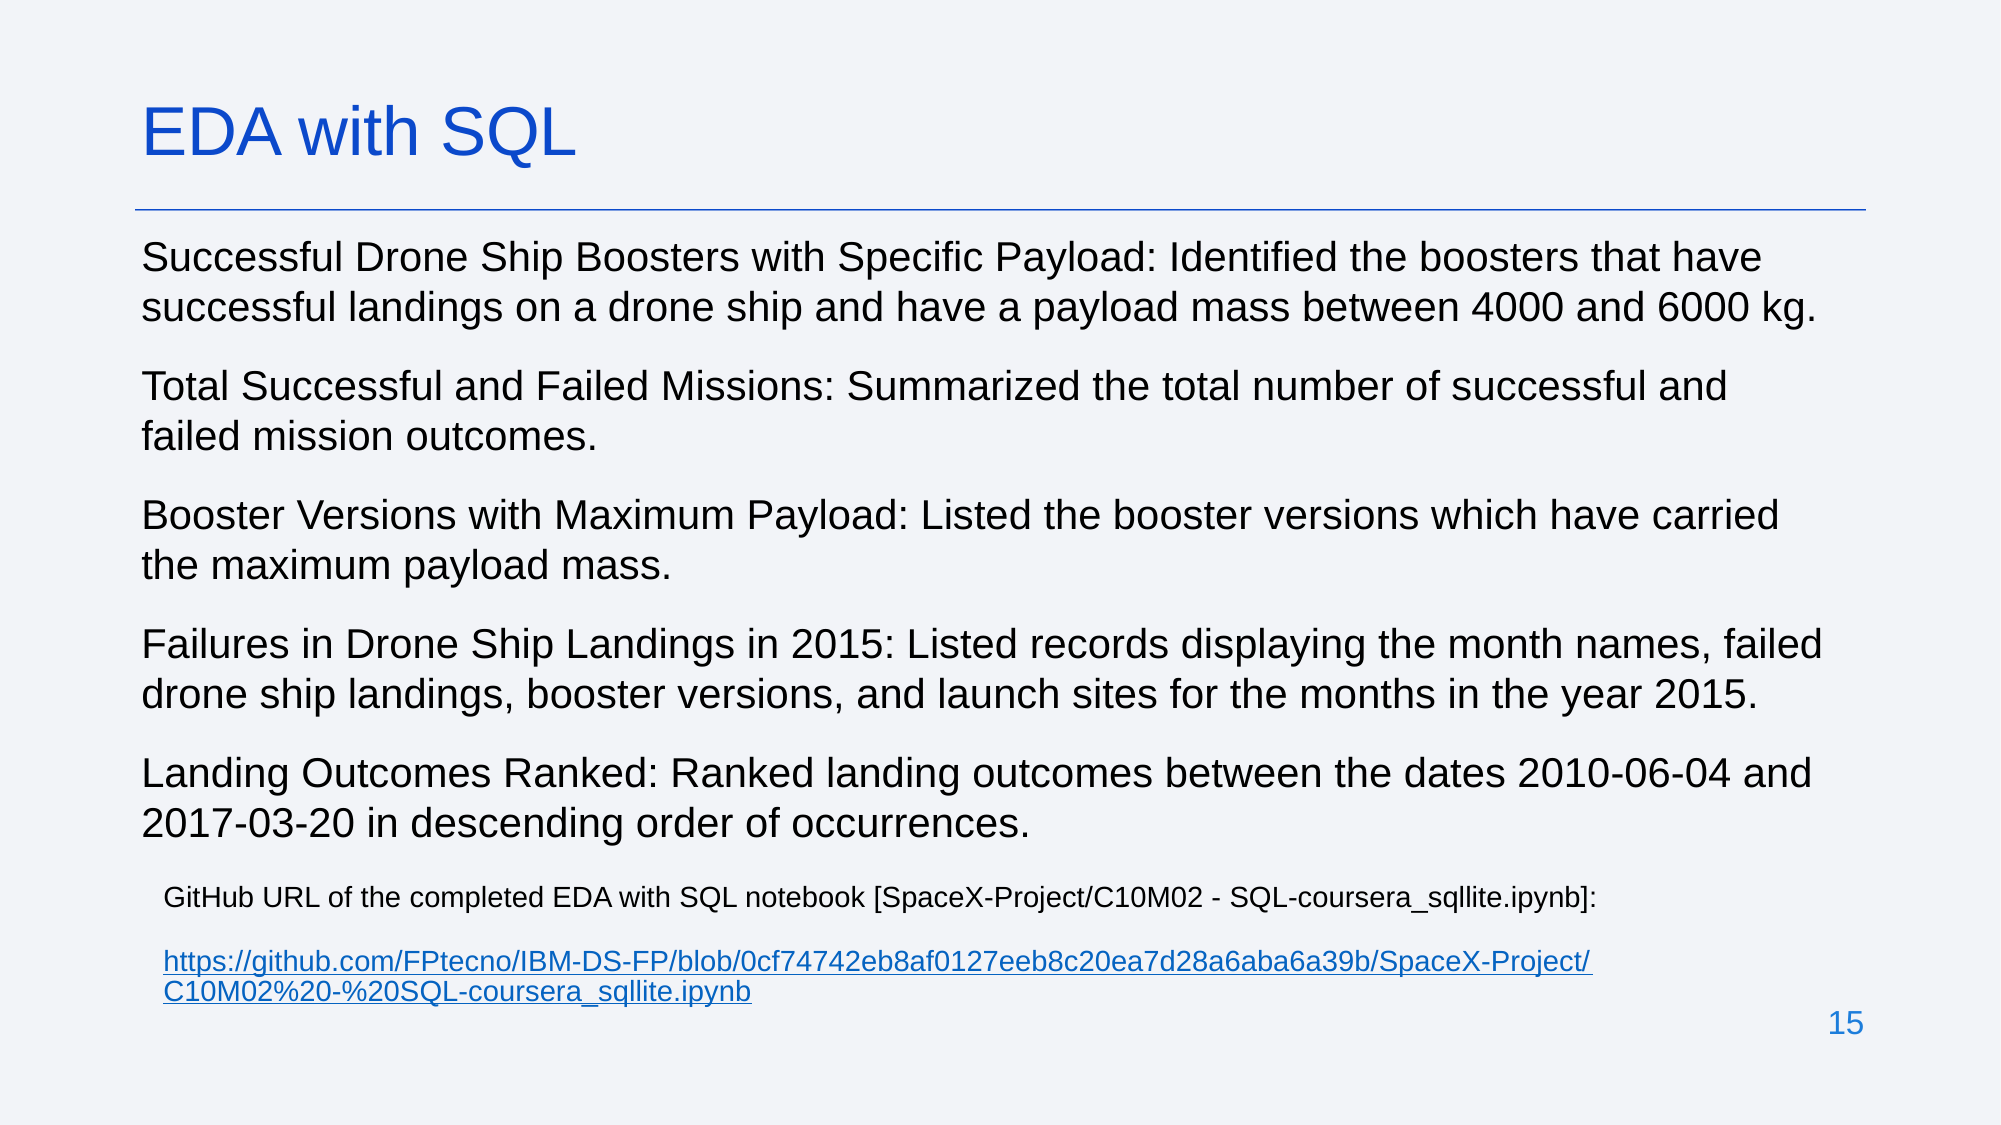

EDA with SQL
Successful Drone Ship Boosters with Specific Payload: Identified the boosters that have successful landings on a drone ship and have a payload mass between 4000 and 6000 kg.
Total Successful and Failed Missions: Summarized the total number of successful and failed mission outcomes.
Booster Versions with Maximum Payload: Listed the booster versions which have carried the maximum payload mass.
Failures in Drone Ship Landings in 2015: Listed records displaying the month names, failed drone ship landings, booster versions, and launch sites for the months in the year 2015.
Landing Outcomes Ranked: Ranked landing outcomes between the dates 2010-06-04 and 2017-03-20 in descending order of occurrences.

GitHub URL of the completed EDA with SQL notebook [SpaceX-Project/C10M02 - SQL-coursera_sqllite.ipynb]:
https://github.com/FPtecno/IBM-DS-FP/blob/0cf74742eb8af0127eeb8c20ea7d28a6aba6a39b/SpaceX-Project/C10M02%20-%20SQL-coursera_sqllite.ipynb

15